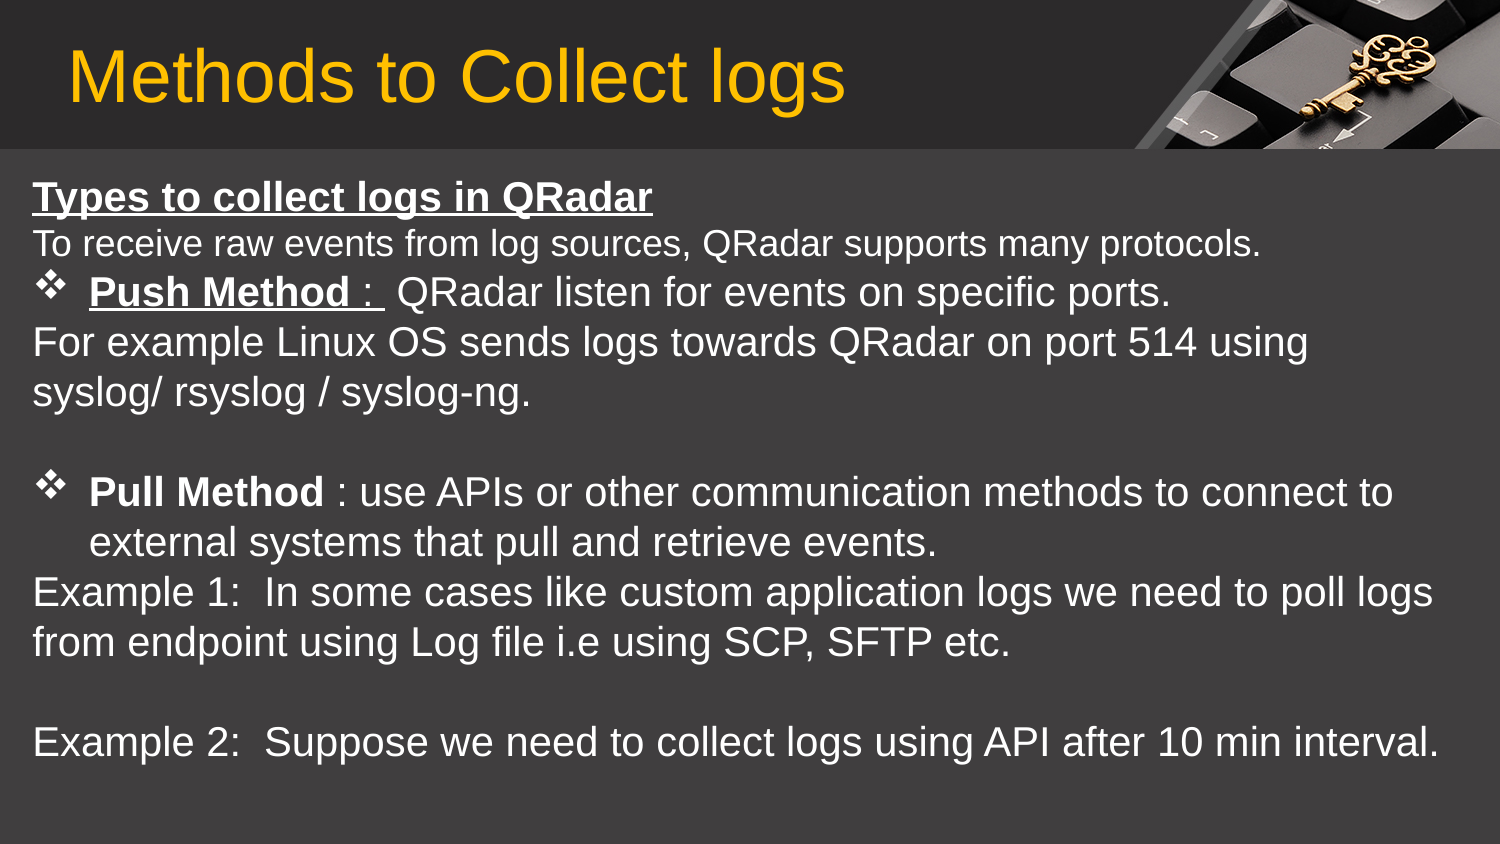

Methods to Collect logs
Types to collect logs in QRadar
To receive raw events from log sources, QRadar supports many protocols.
Push Method :  QRadar listen for events on specific ports.
For example Linux OS sends logs towards QRadar on port 514 using syslog/ rsyslog / syslog-ng.

Pull Method : use APIs or other communication methods to connect to external systems that pull and retrieve events.
Example 1:  In some cases like custom application logs we need to poll logs from endpoint using Log file i.e using SCP, SFTP etc.

Example 2:  Suppose we need to collect logs using API after 10 min interval.